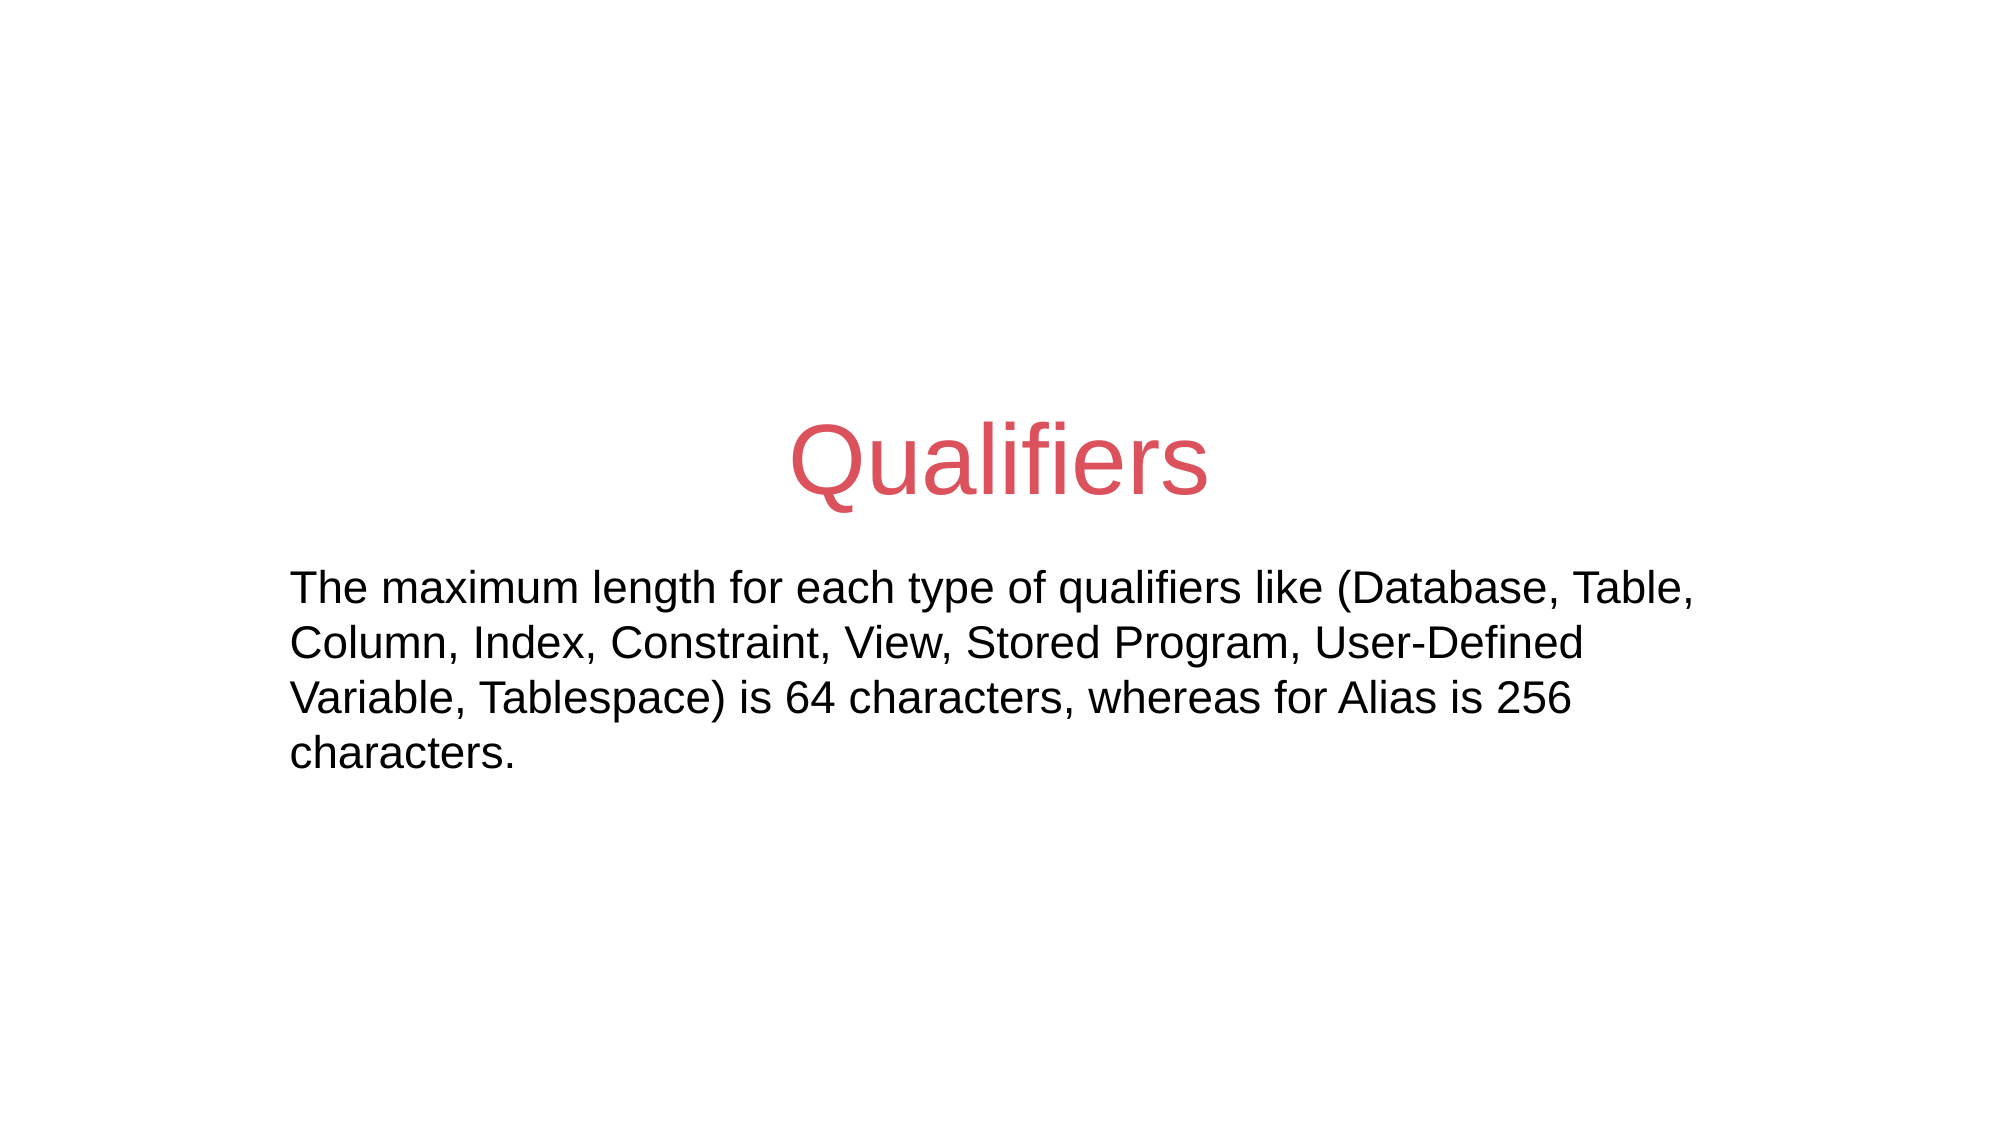

Qualifiers
The maximum length for each type of qualifiers like (Database, Table, Column, Index, Constraint, View, Stored Program, User-Defined Variable, Tablespace) is 64 characters, whereas for Alias is 256 characters.